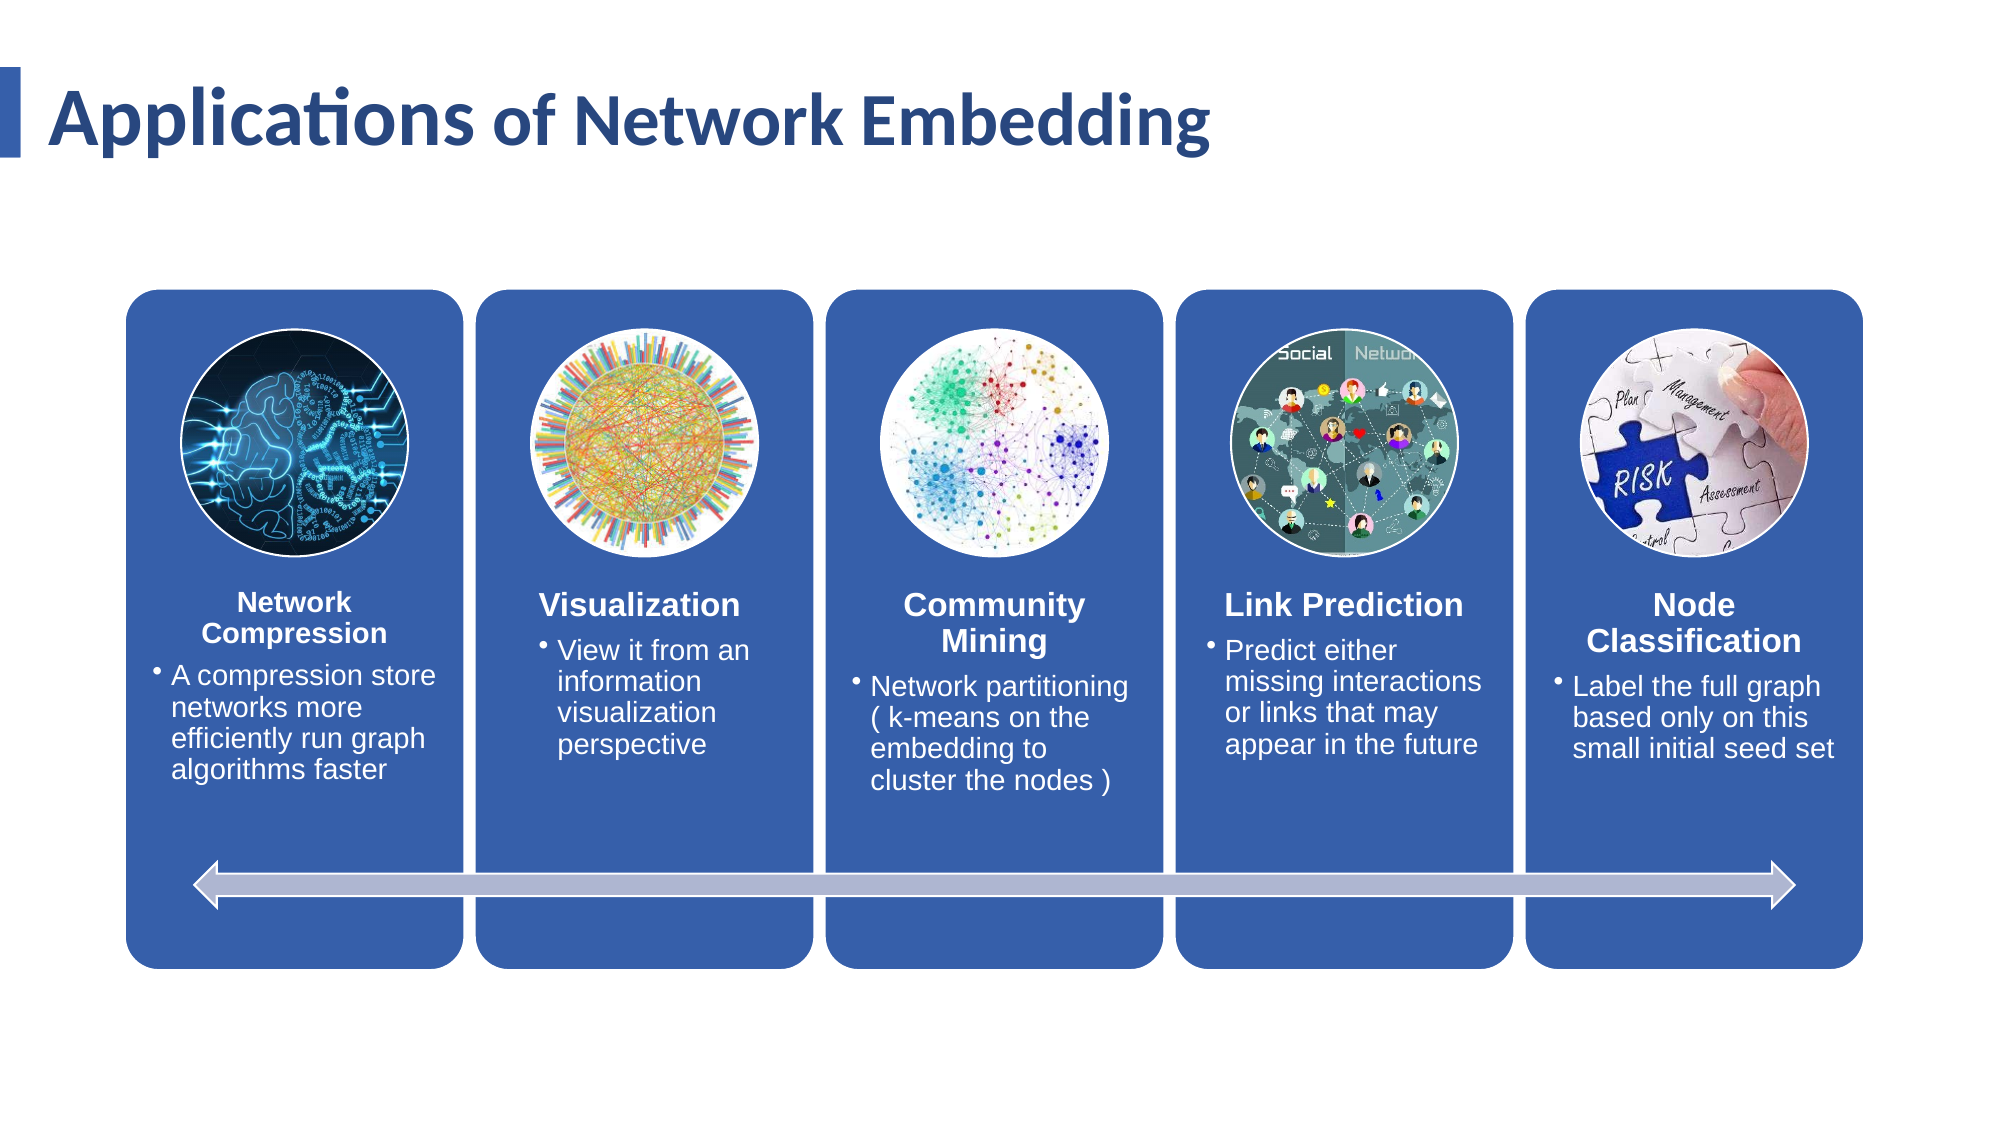

Applications of Network Embedding
Network Compression
A compression store networks more efficiently run graph algorithms faster
Visualization
View it from an information visualization perspective
Community Mining
Network partitioning  ( k-means on the embedding to cluster the nodes )
Link Prediction
Predict either missing interactions or links that may appear in the future
Node Classification
Label the full graph based only on this small initial seed set